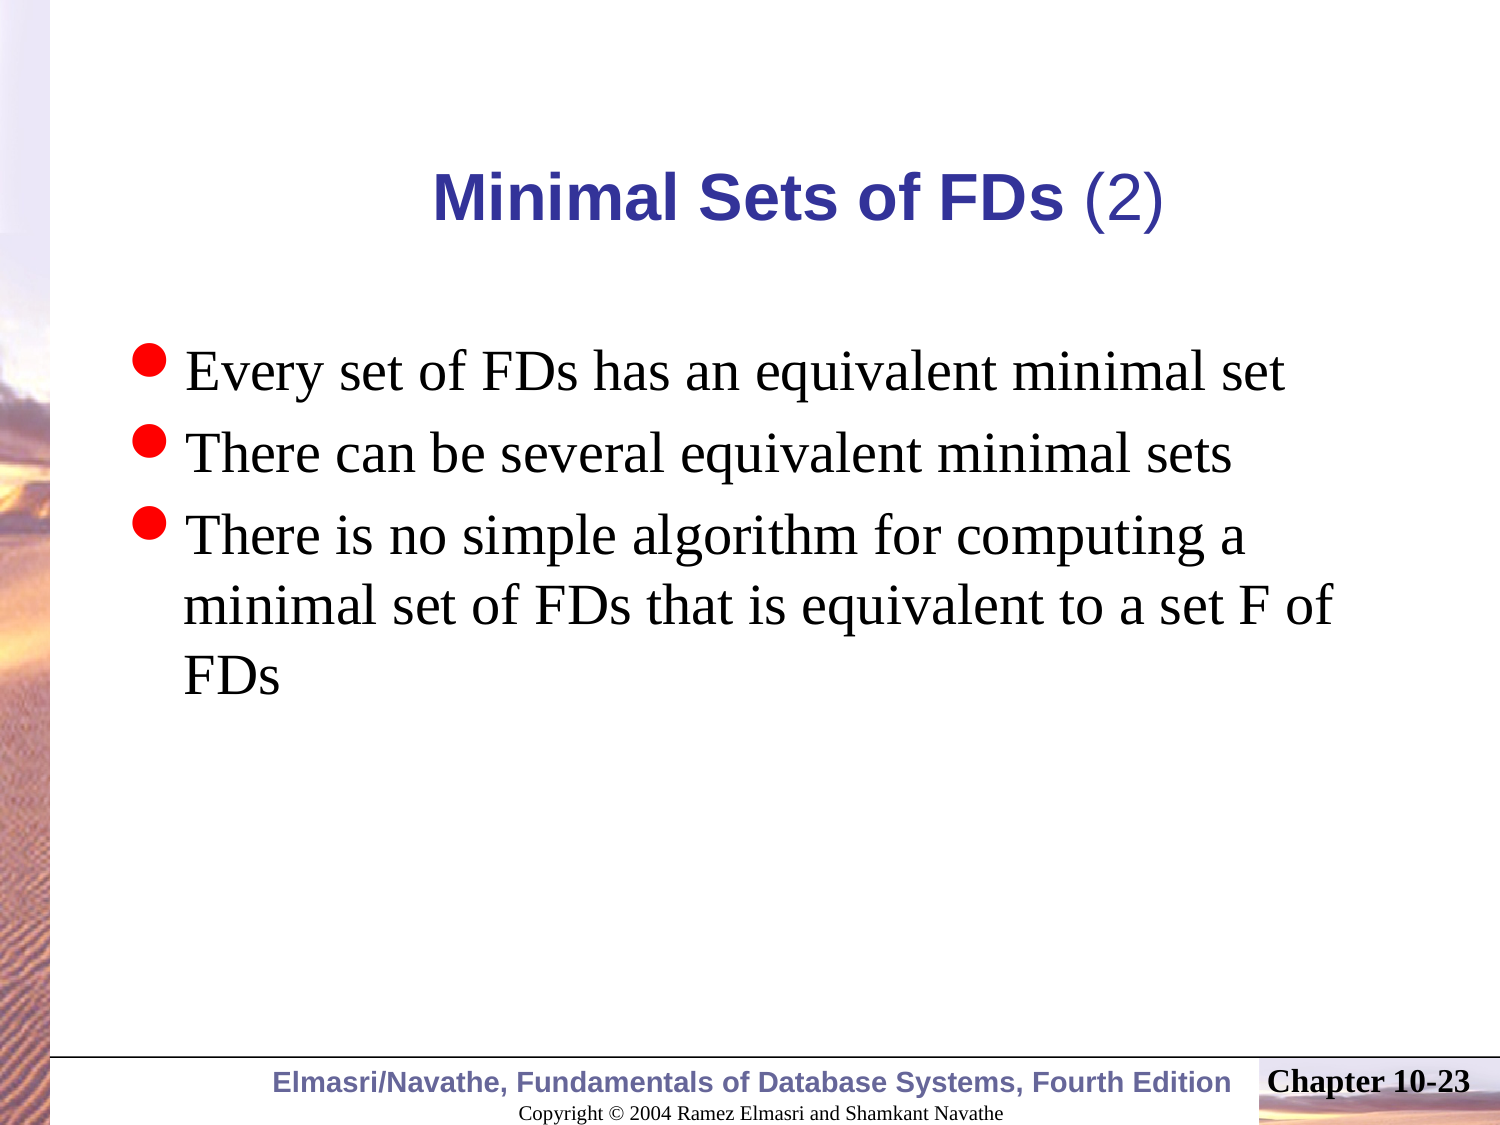

# Minimal Sets of FDs (2)
Every set of FDs has an equivalent minimal set
There can be several equivalent minimal sets
There is no simple algorithm for computing a minimal set of FDs that is equivalent to a set F of FDs

Chapter 10-23